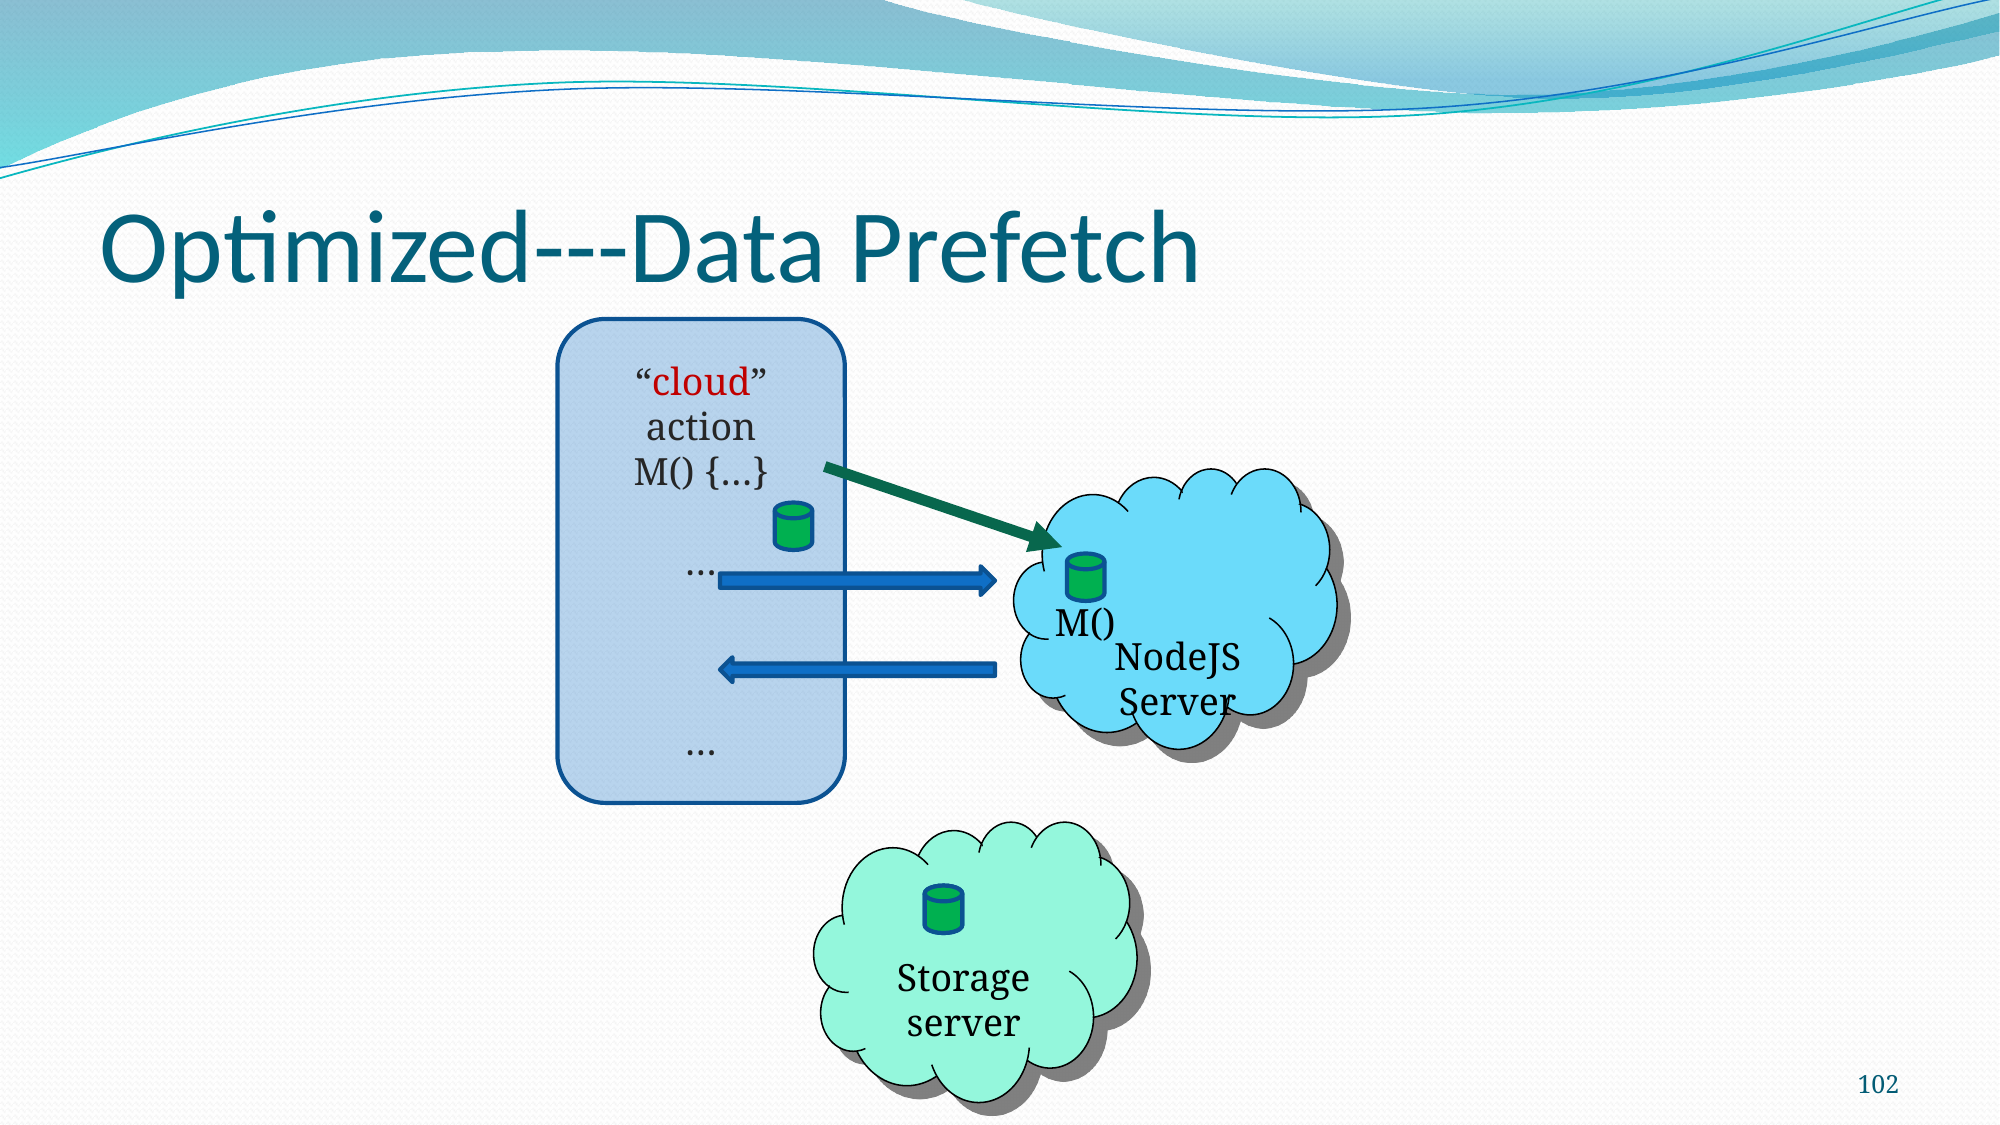

# Optimized---Data Prefetch
“cloud” action
M() {…}

…

…

M()
NodeJS Server

Storage server
102